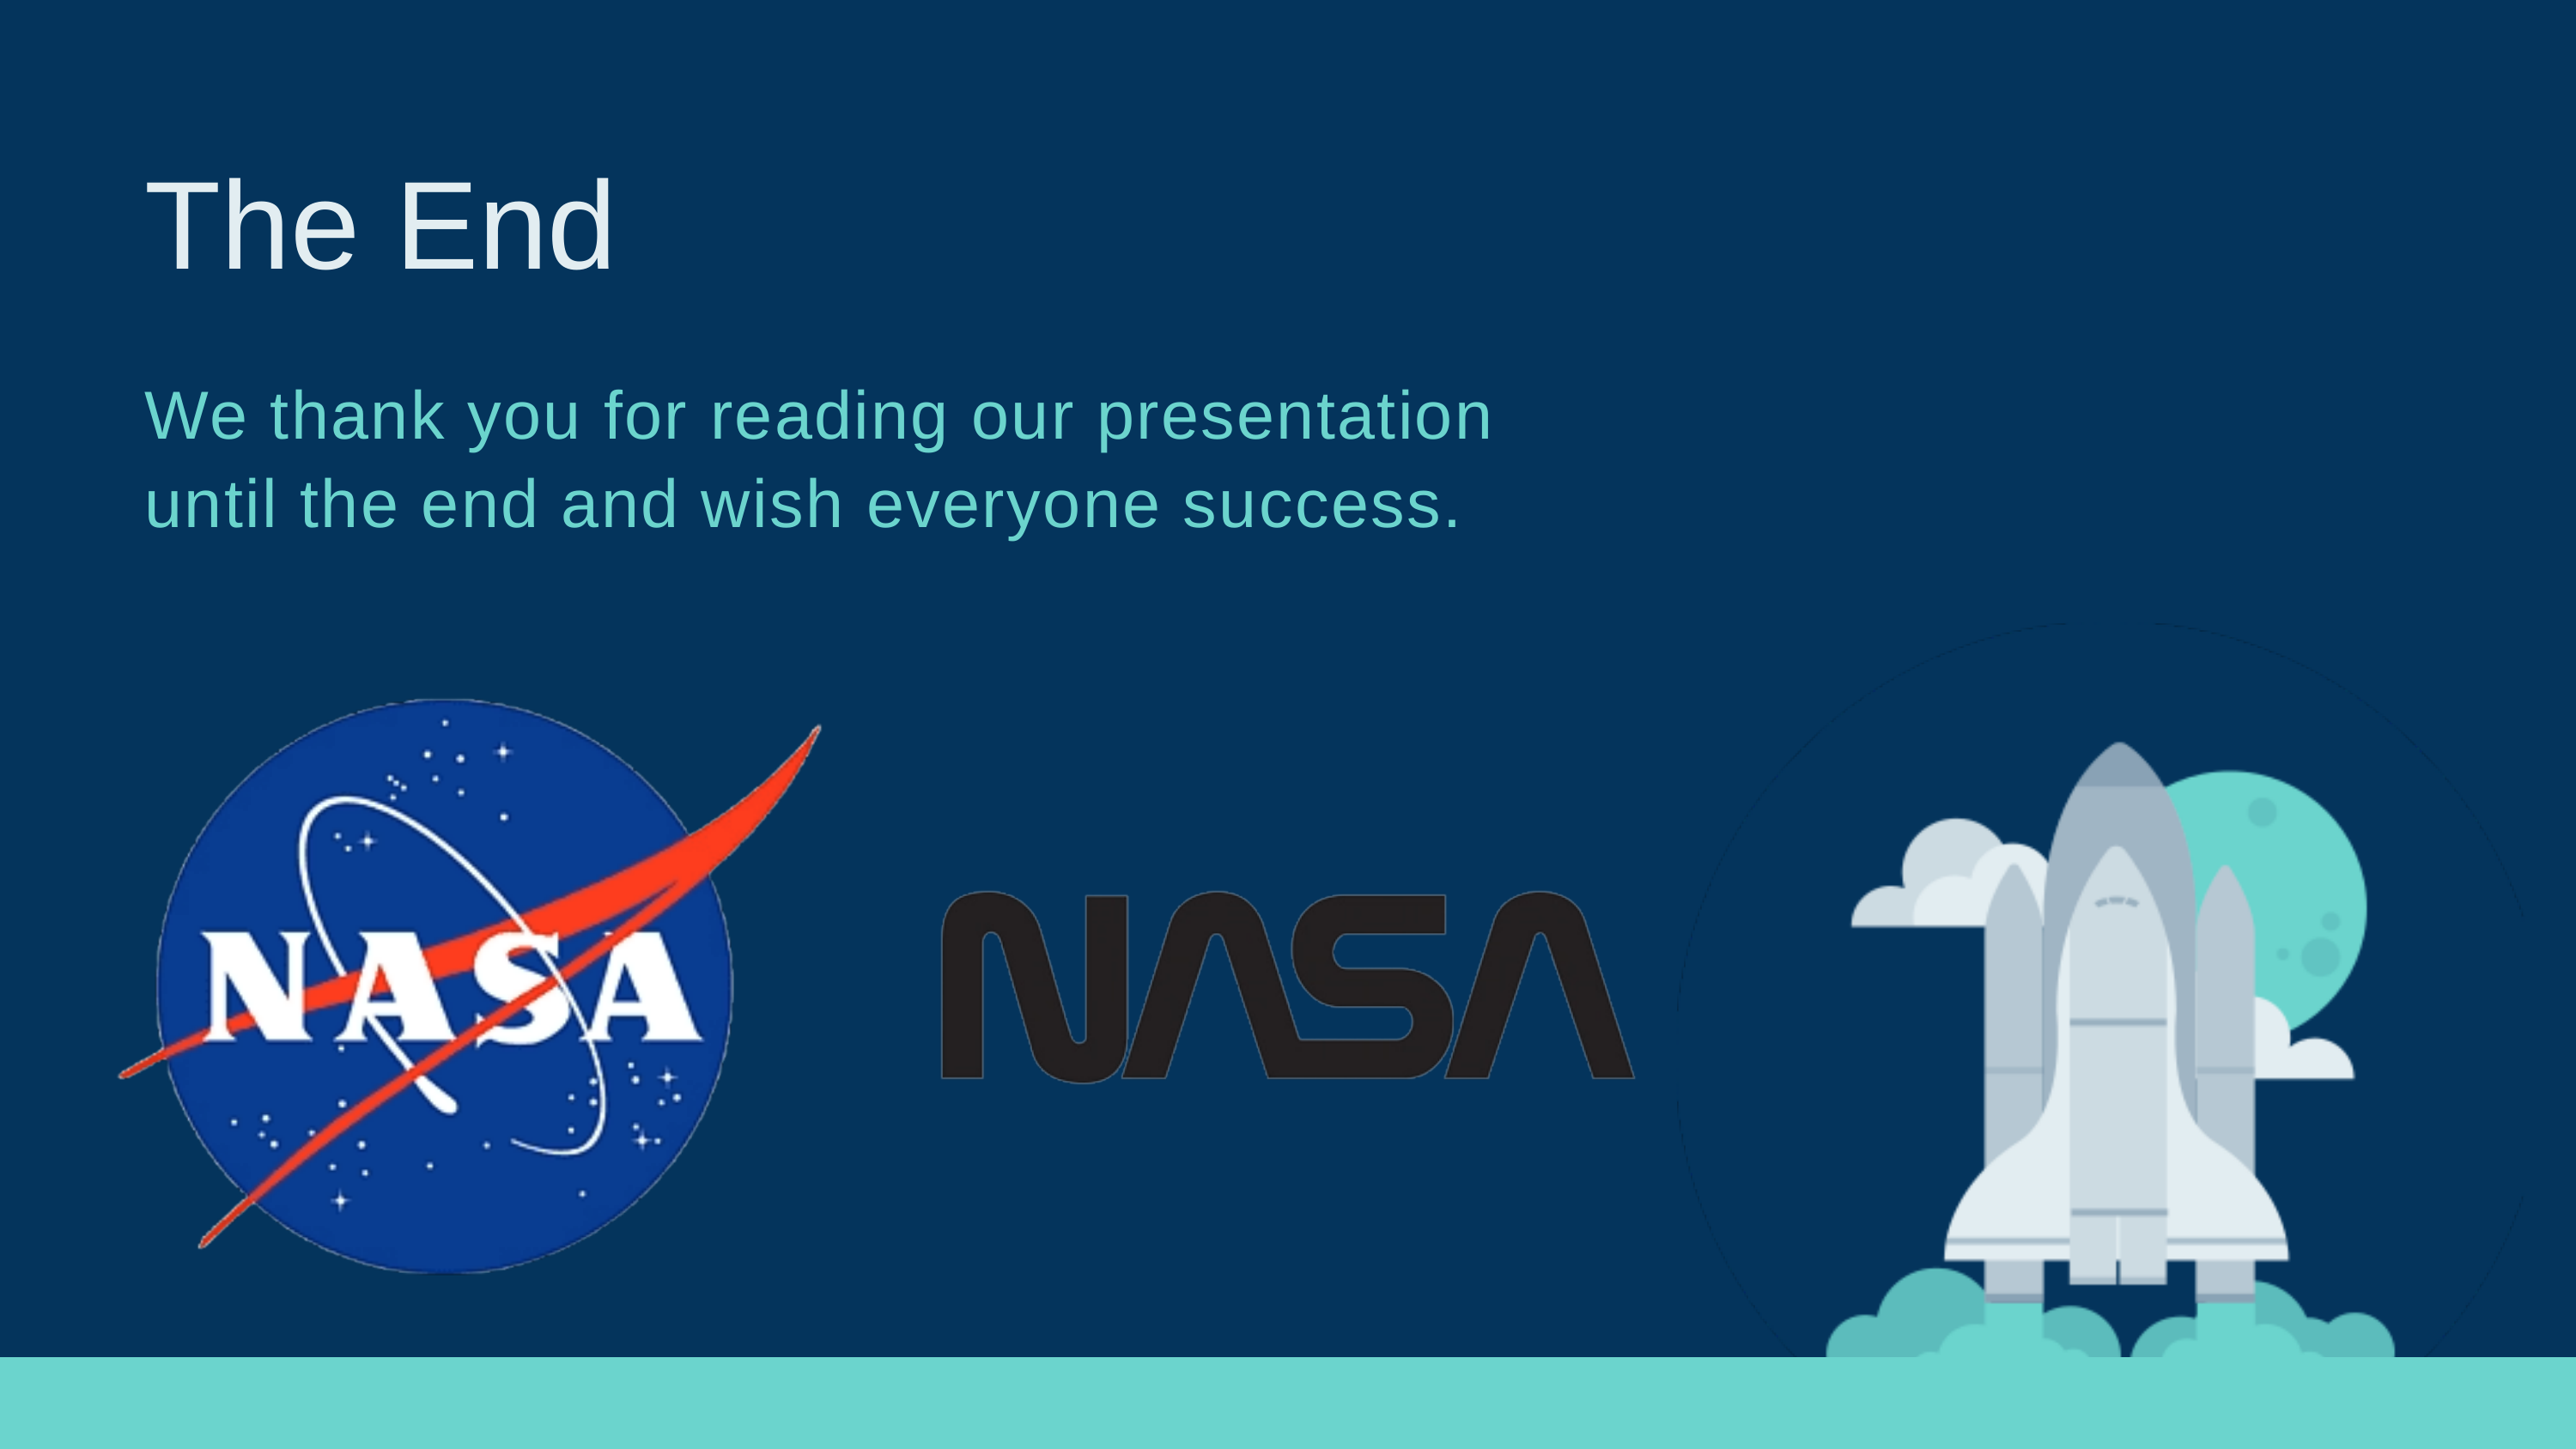

The End
We thank you for reading our presentation until the end and wish everyone success.